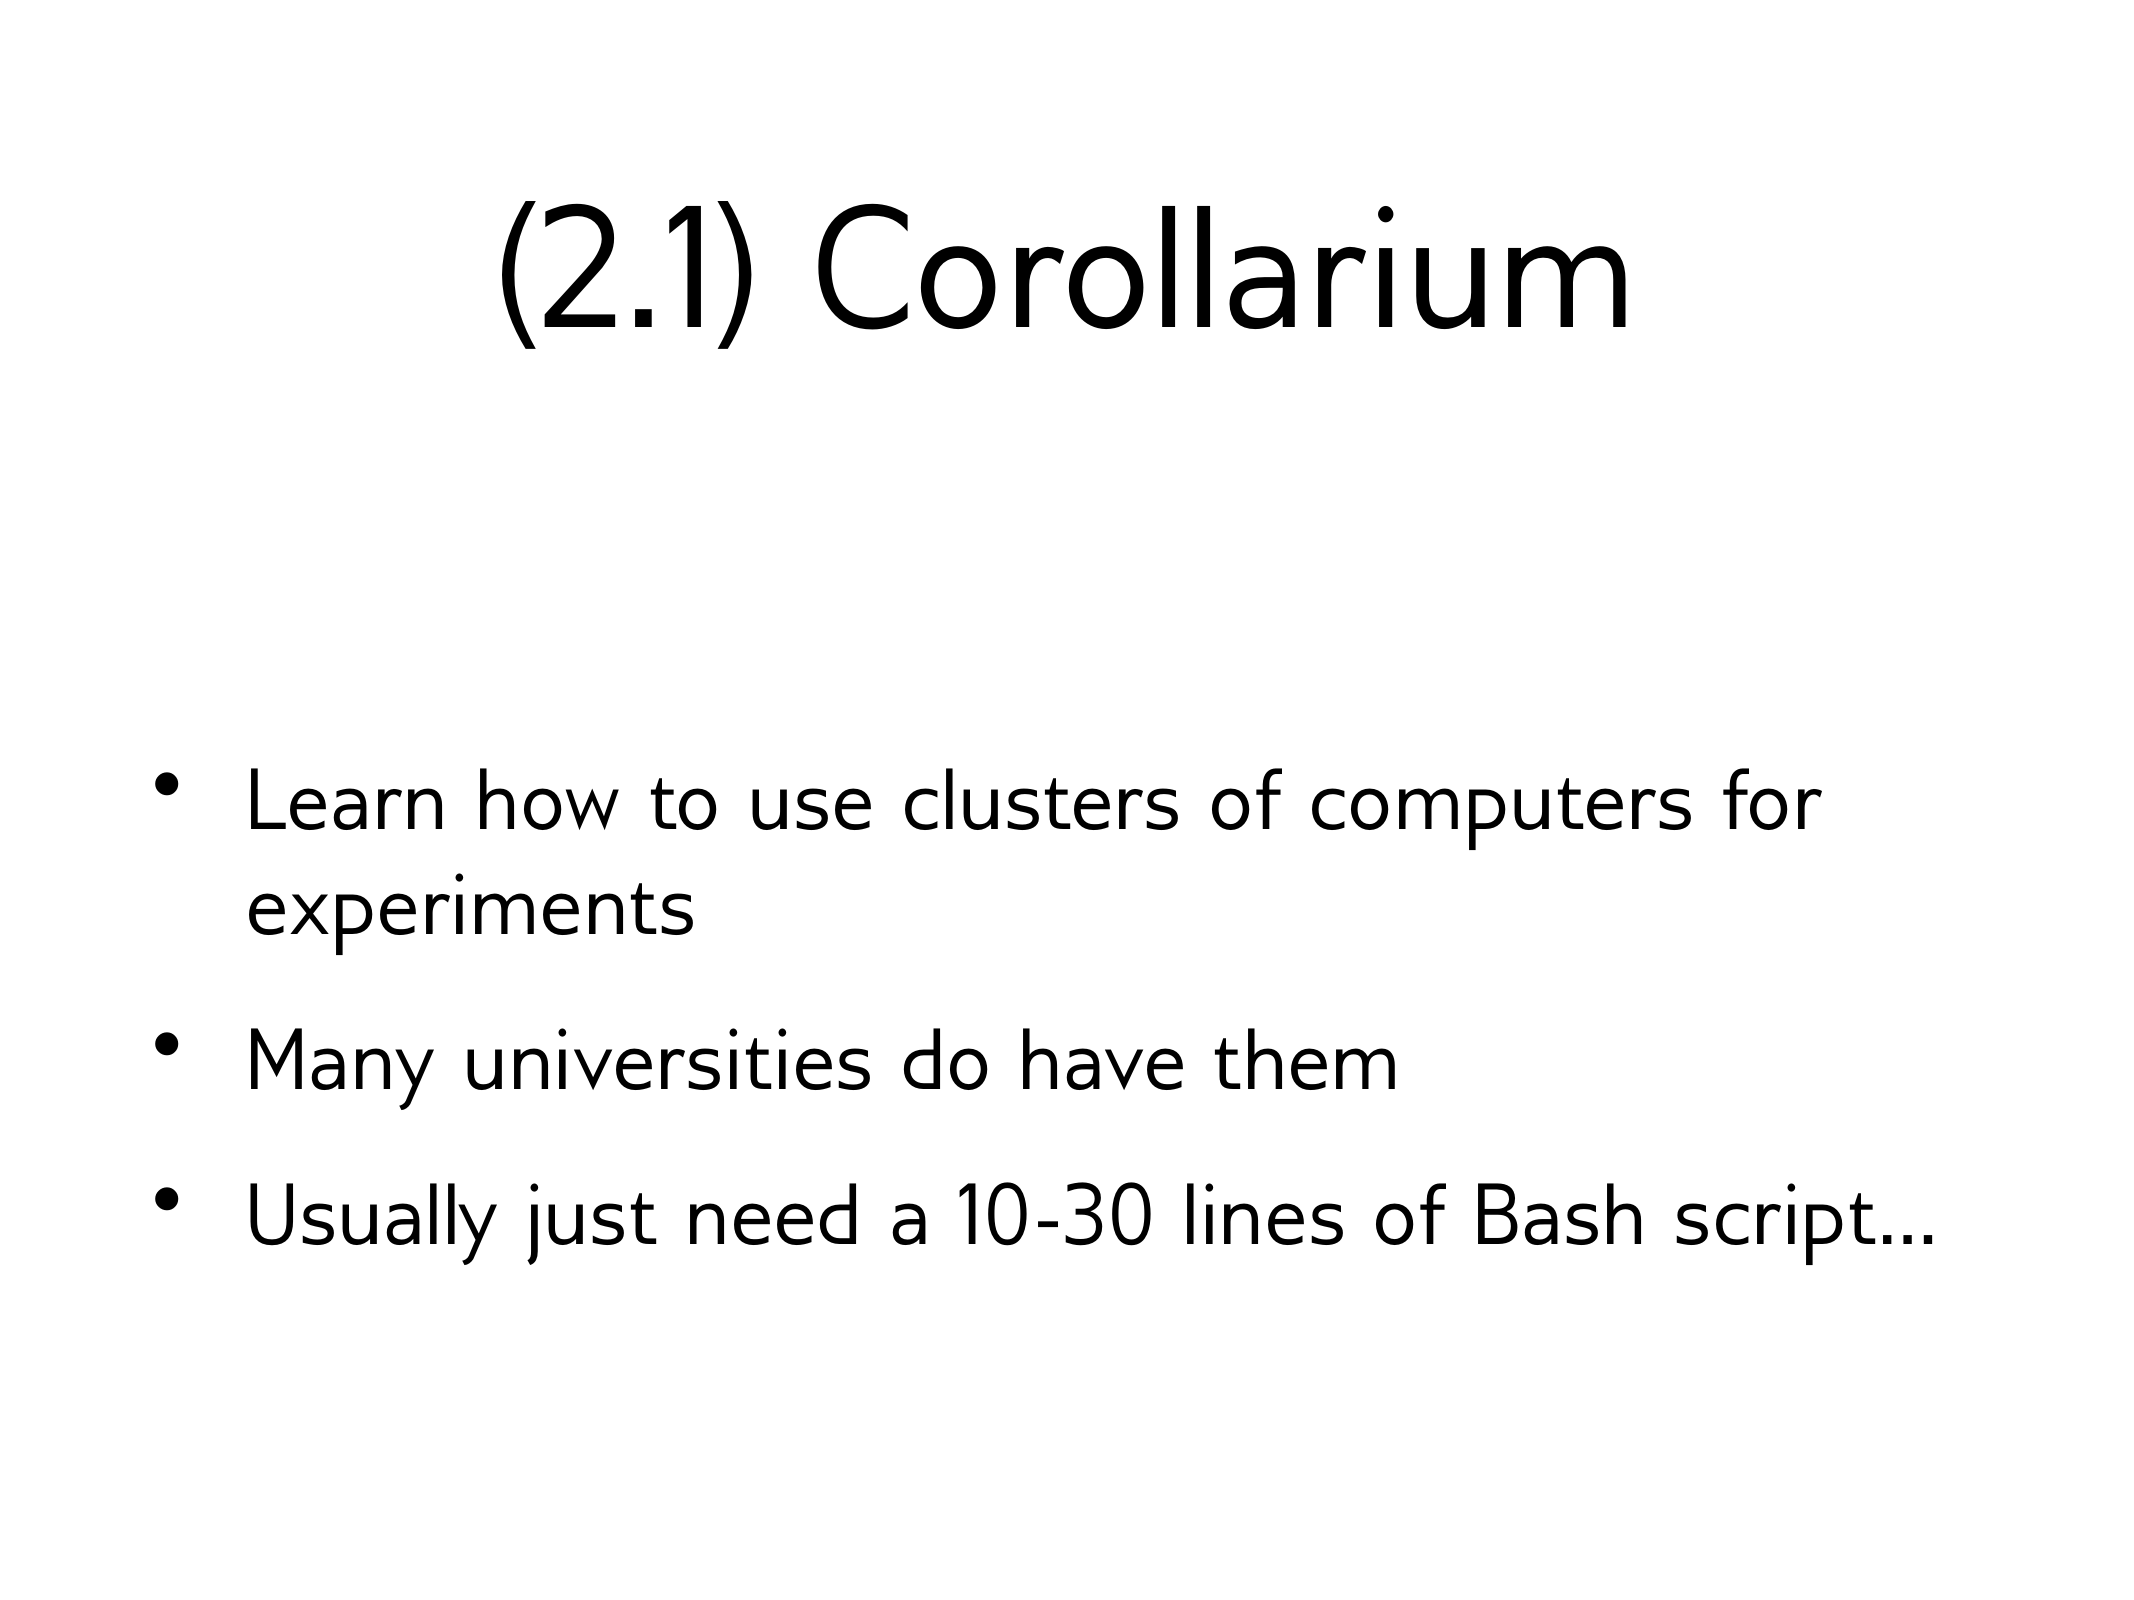

# (2.1) Corollarium
Learn how to use clusters of computers for experiments
Many universities do have them
Usually just need a 10-30 lines of Bash script…